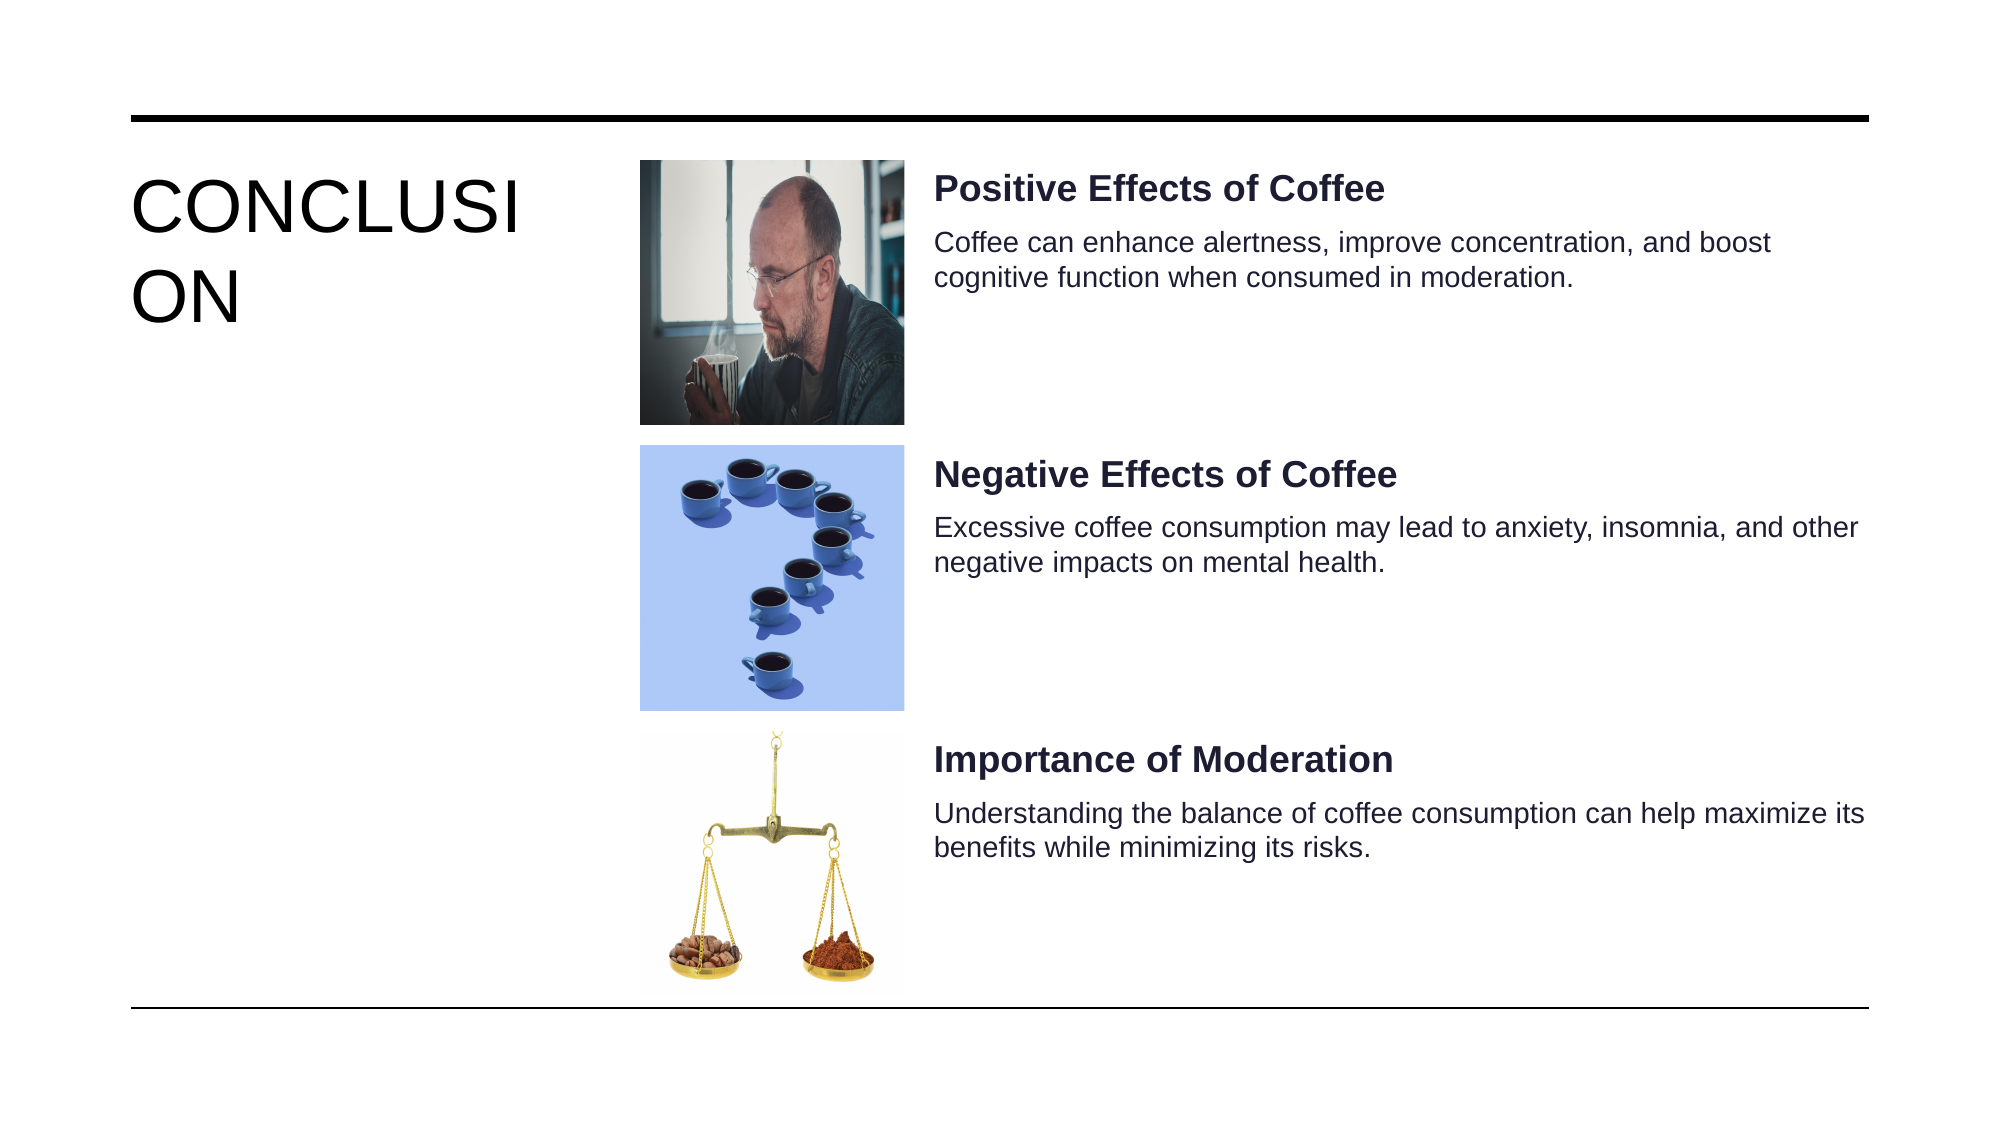

# Conclusion
Positive Effects of Coffee
Coffee can enhance alertness, improve concentration, and boost cognitive function when consumed in moderation.
Negative Effects of Coffee
Excessive coffee consumption may lead to anxiety, insomnia, and other negative impacts on mental health.
Importance of Moderation
Understanding the balance of coffee consumption can help maximize its benefits while minimizing its risks.